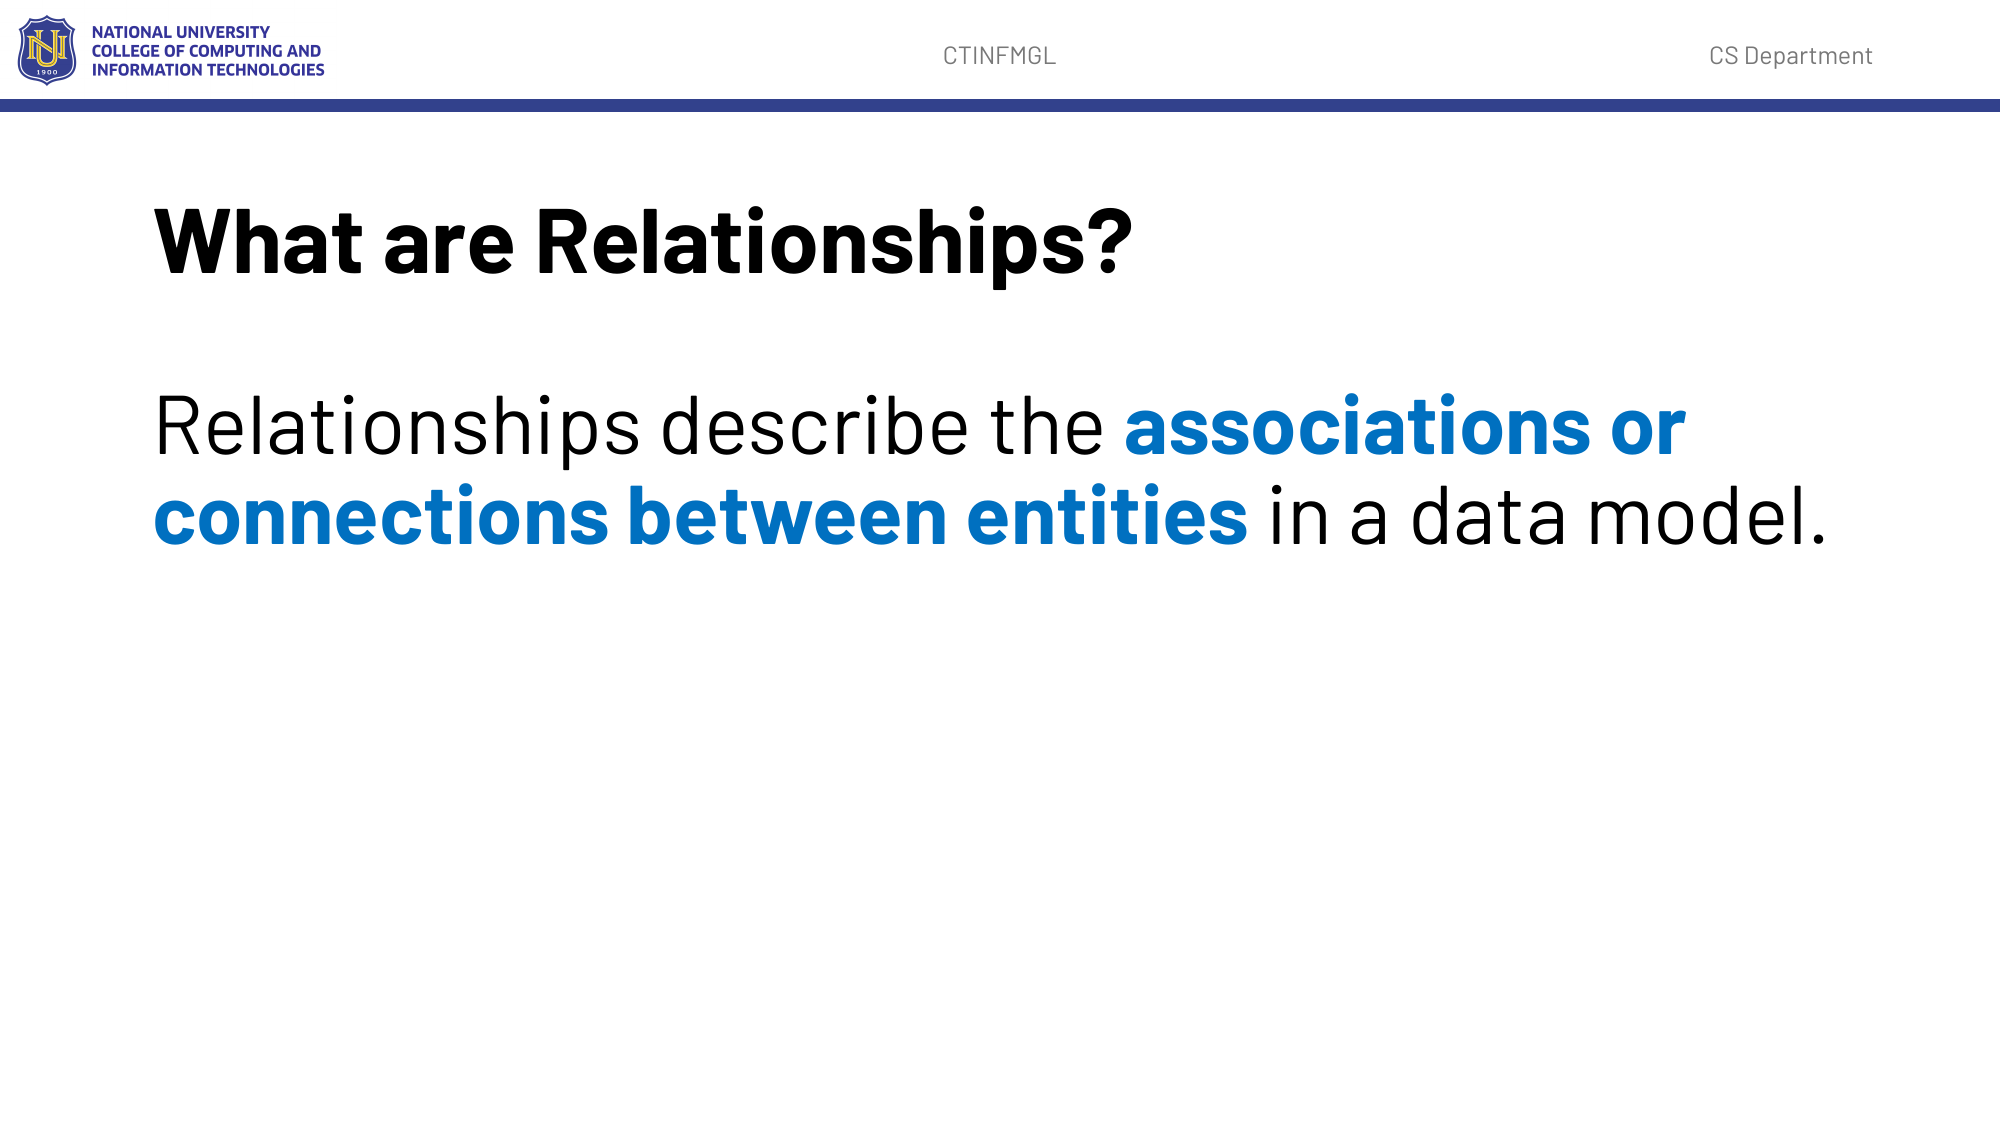

# What are Relationships?
Relationships describe the associations or connections between entities in a data model.